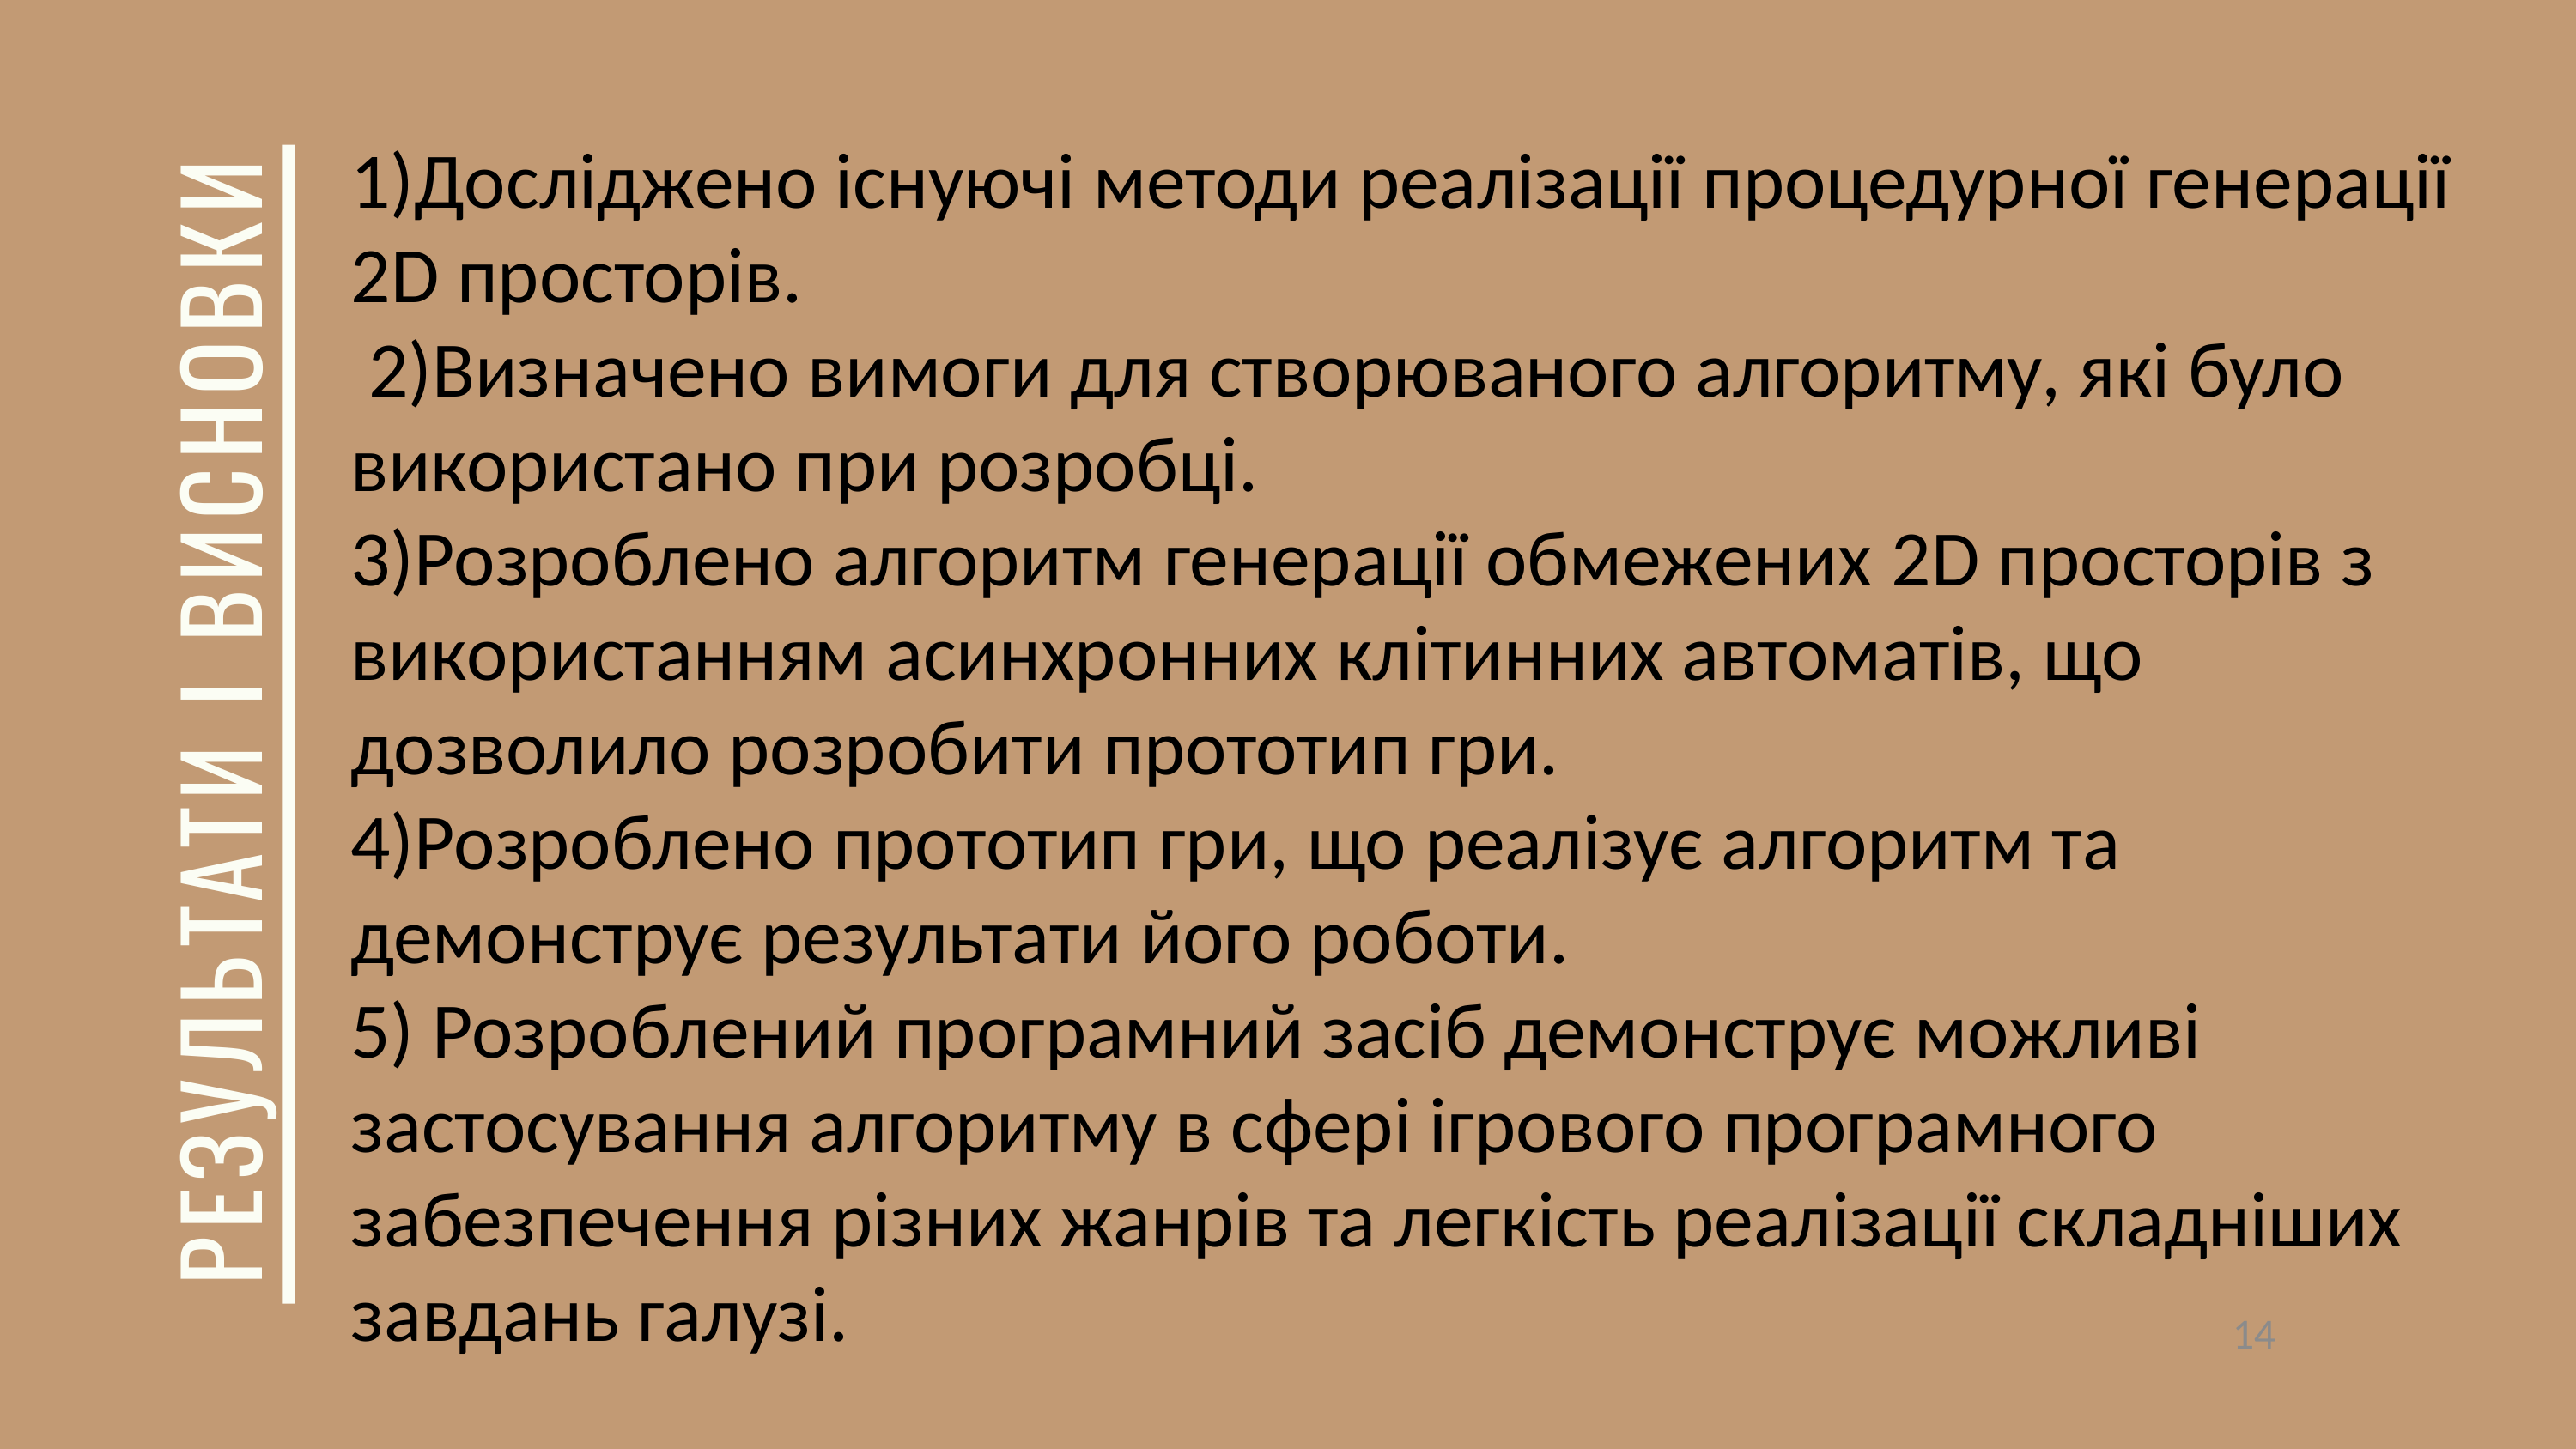

1)Досліджено існуючі методи реалізації процедурної генерації 2D просторів.
 2)Визначено вимоги для створюваного алгоритму, які було використано при розробці.
3)Розроблено алгоритм генерації обмежених 2D просторів з використанням асинхронних клітинних автоматів, що дозволило розробити прототип гри.
4)Розроблено прототип гри, що реалізує алгоритм та демонструє результати його роботи.
5) Розроблений програмний засіб демонструє можливі застосування алгоритму в сфері ігрового програмного забезпечення різних жанрів та легкість реалізації складніших завдань галузі.

РЕЗУЛЬТАТИ І ВИСНОВКИ
Майкл Крайтон
14